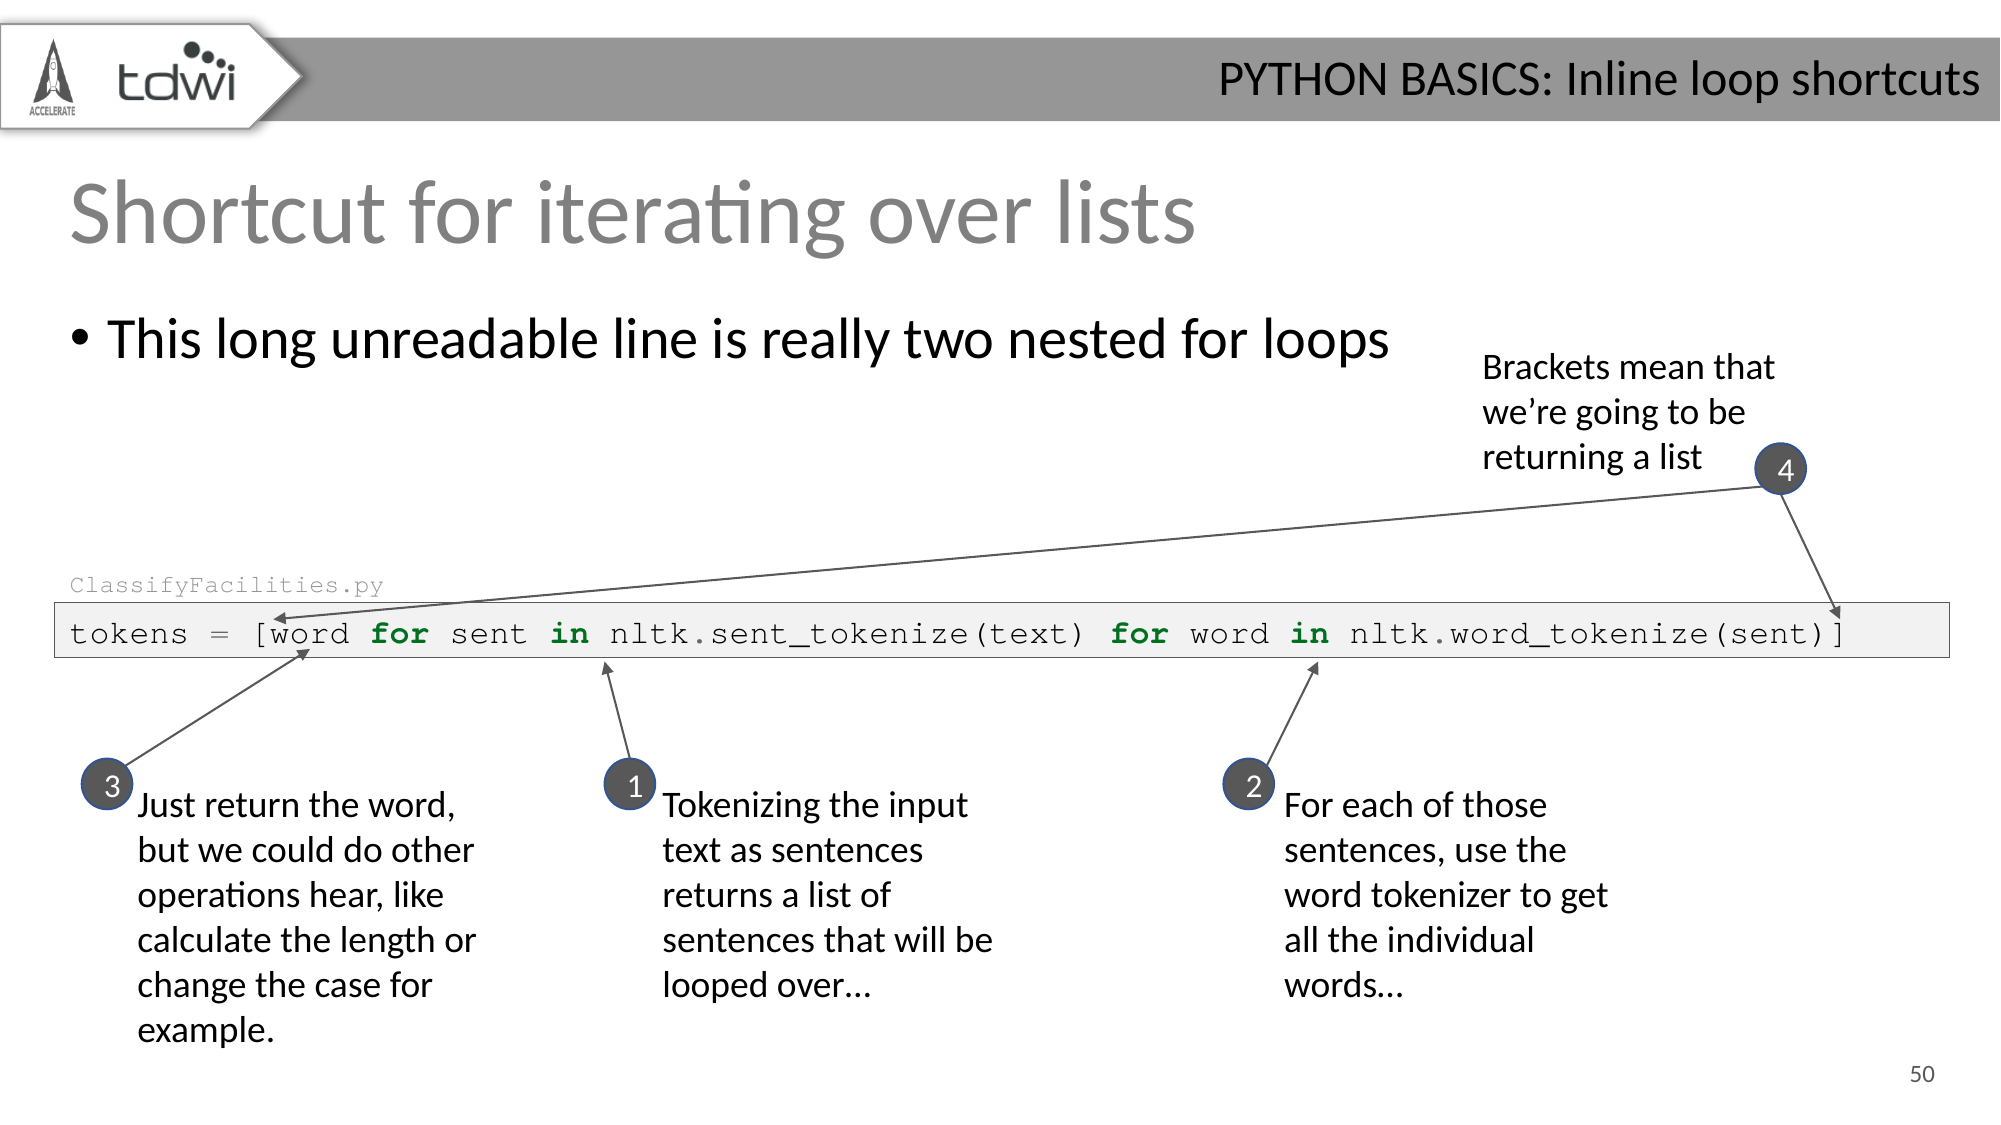

PYTHON BASICS: Inline loop shortcuts
# Shortcut for iterating over lists
This long unreadable line is really two nested for loops
Brackets mean that we’re going to be returning a list
4
ClassifyFacilities.py
tokens = [word for sent in nltk.sent_tokenize(text) for word in nltk.word_tokenize(sent)]
3
Just return the word, but we could do other operations hear, like calculate the length or change the case for example.
2
For each of those sentences, use the word tokenizer to get all the individual words…
1
Tokenizing the input text as sentences returns a list of sentences that will be looped over…
50